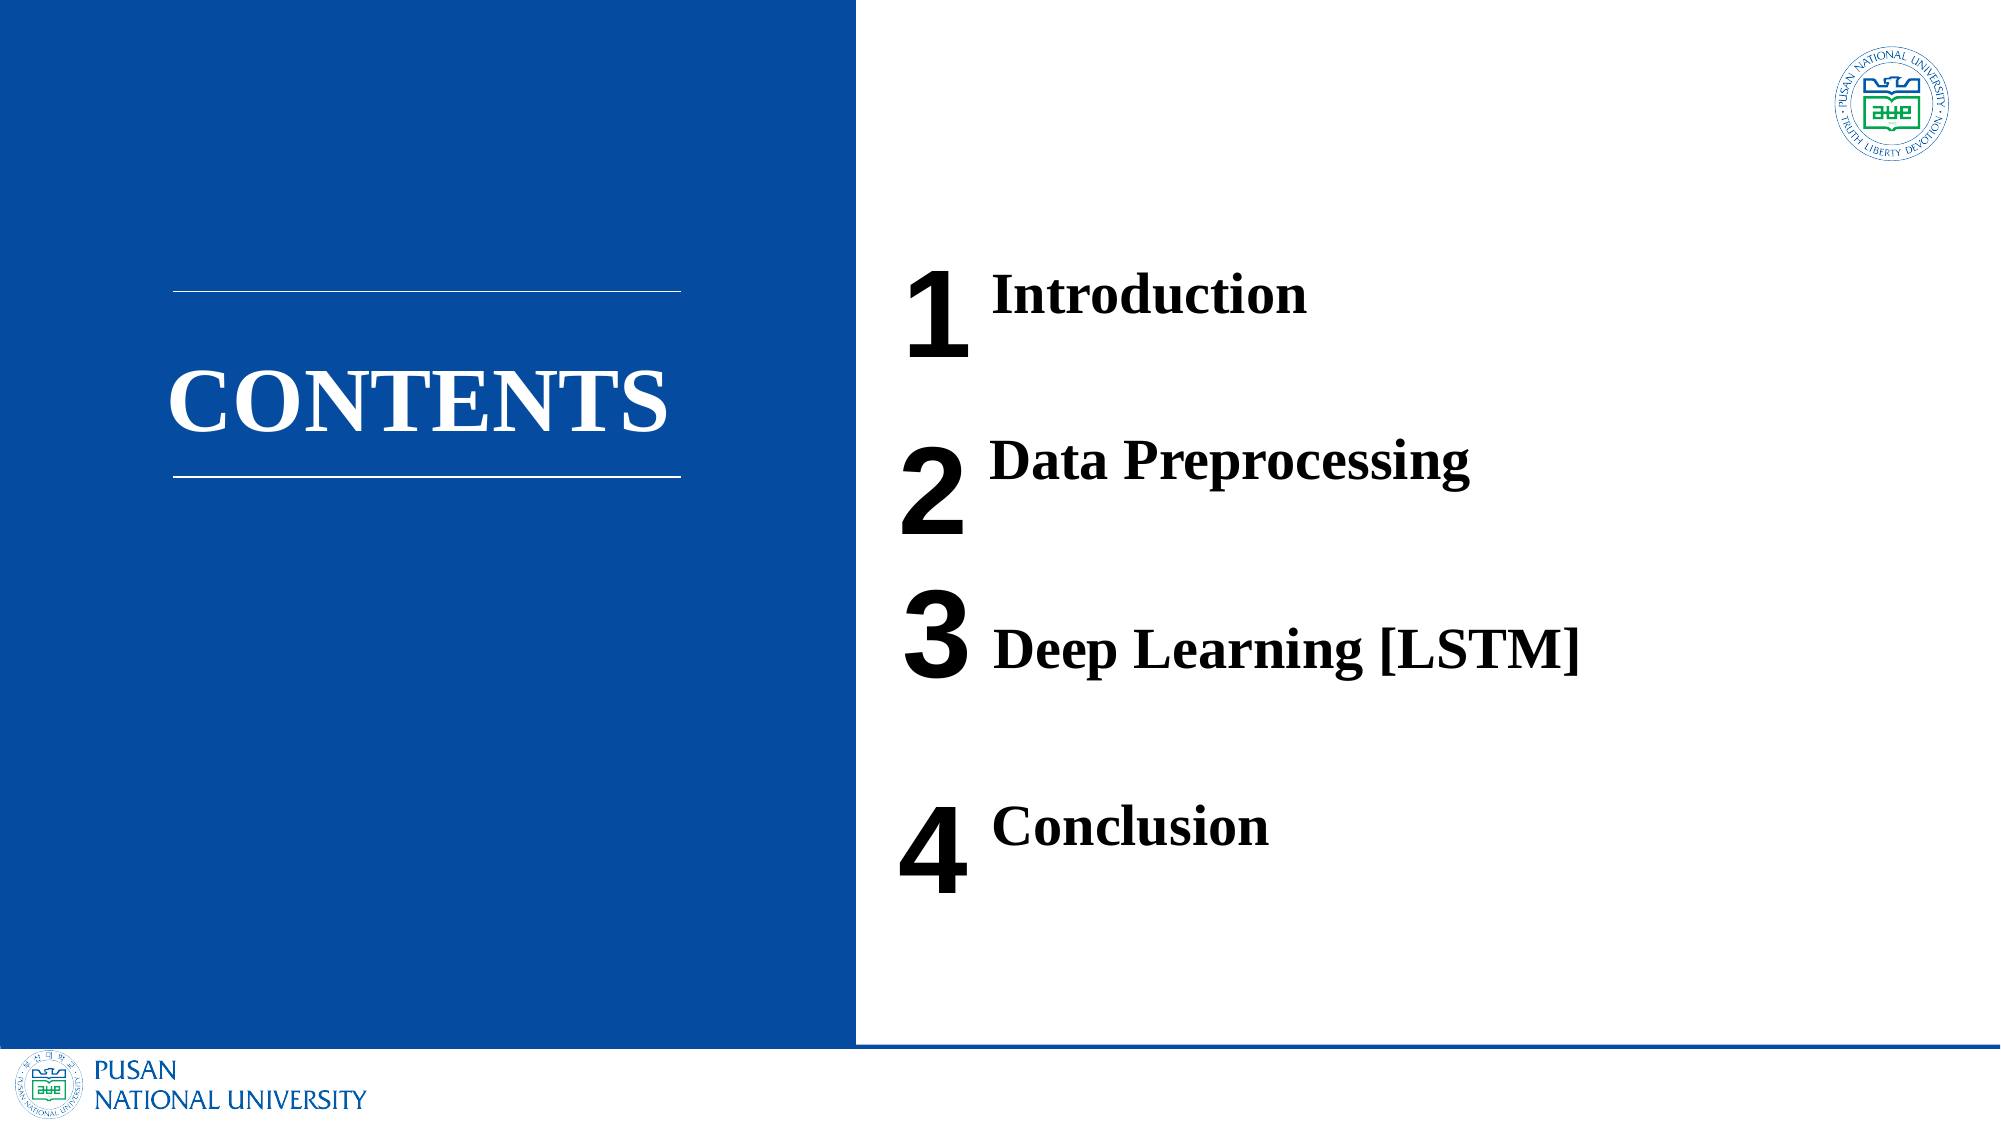

1

Introduction

CONTENTS
2
 Data Preprocessing
3
 Deep Learning [LSTM]
4
 Conclusion